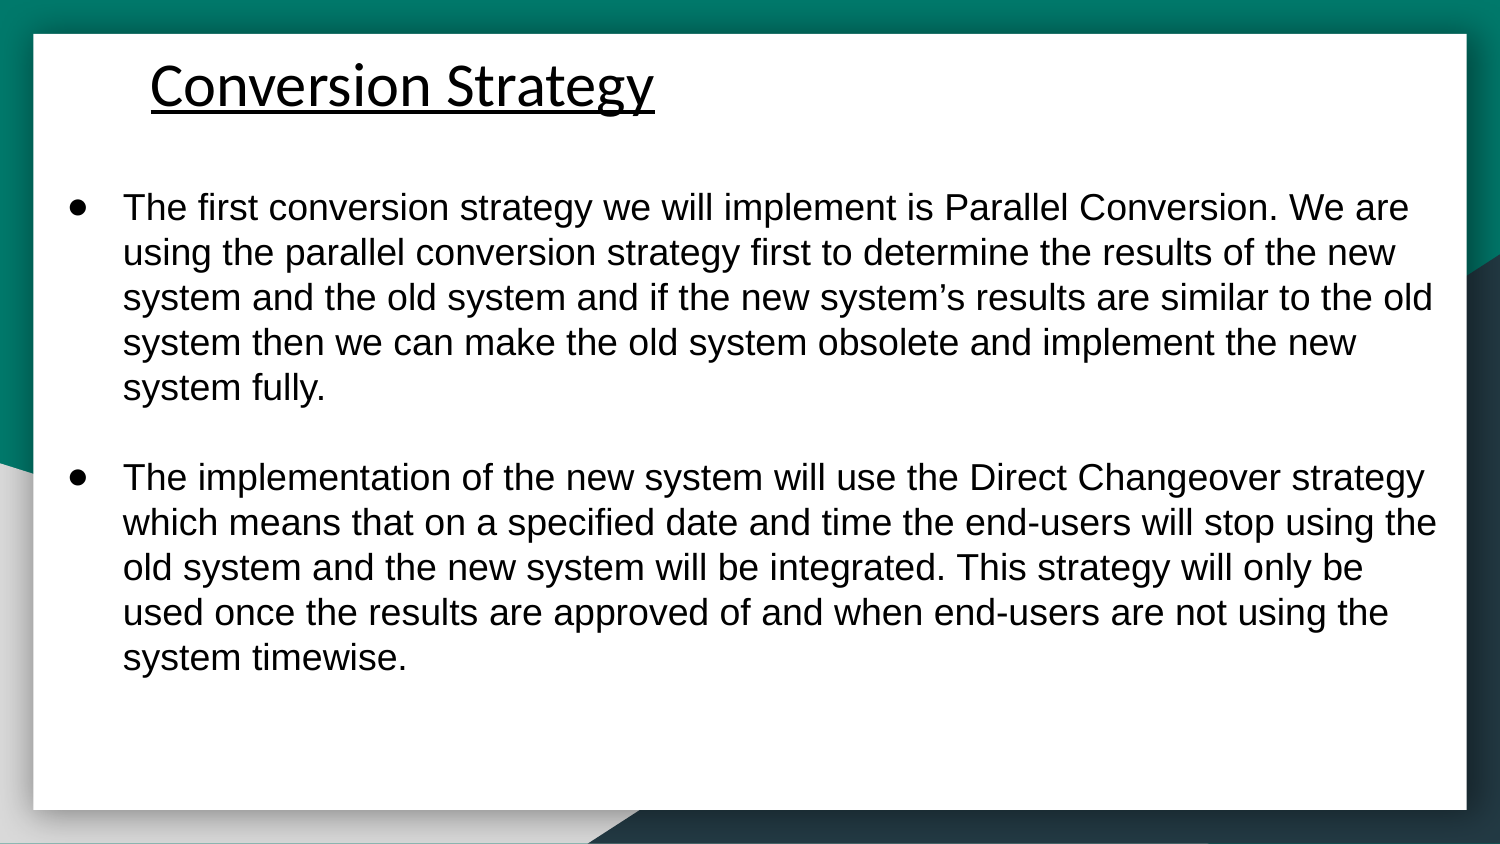

Conversion Strategy
The first conversion strategy we will implement is Parallel Conversion. We are using the parallel conversion strategy first to determine the results of the new system and the old system and if the new system’s results are similar to the old system then we can make the old system obsolete and implement the new system fully.

The implementation of the new system will use the Direct Changeover strategy which means that on a specified date and time the end-users will stop using the old system and the new system will be integrated. This strategy will only be used once the results are approved of and when end-users are not using the system timewise.